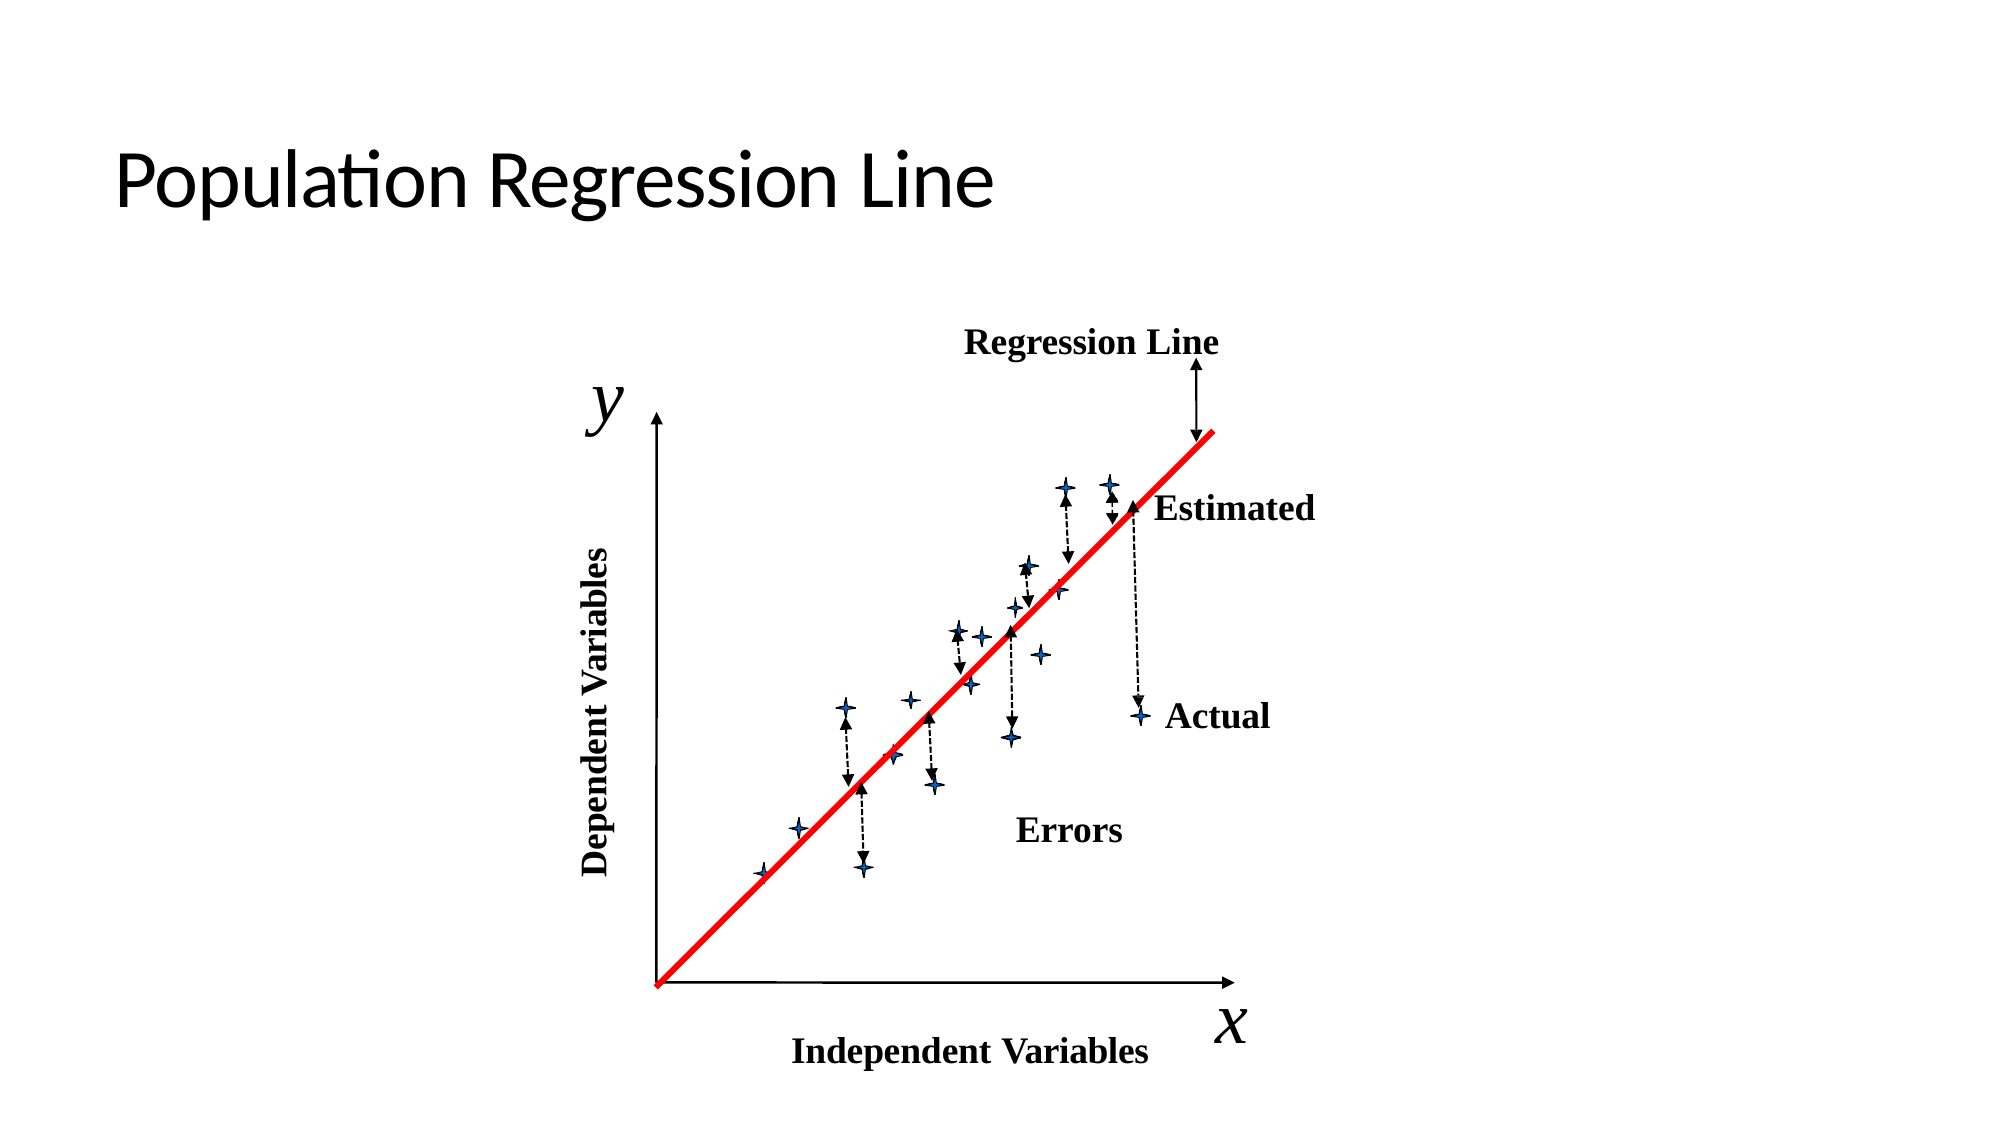

# Population Regression Line
Regression Line
y

Estimated

Dependent Variables

Actual

Errors

x
Independent Variables